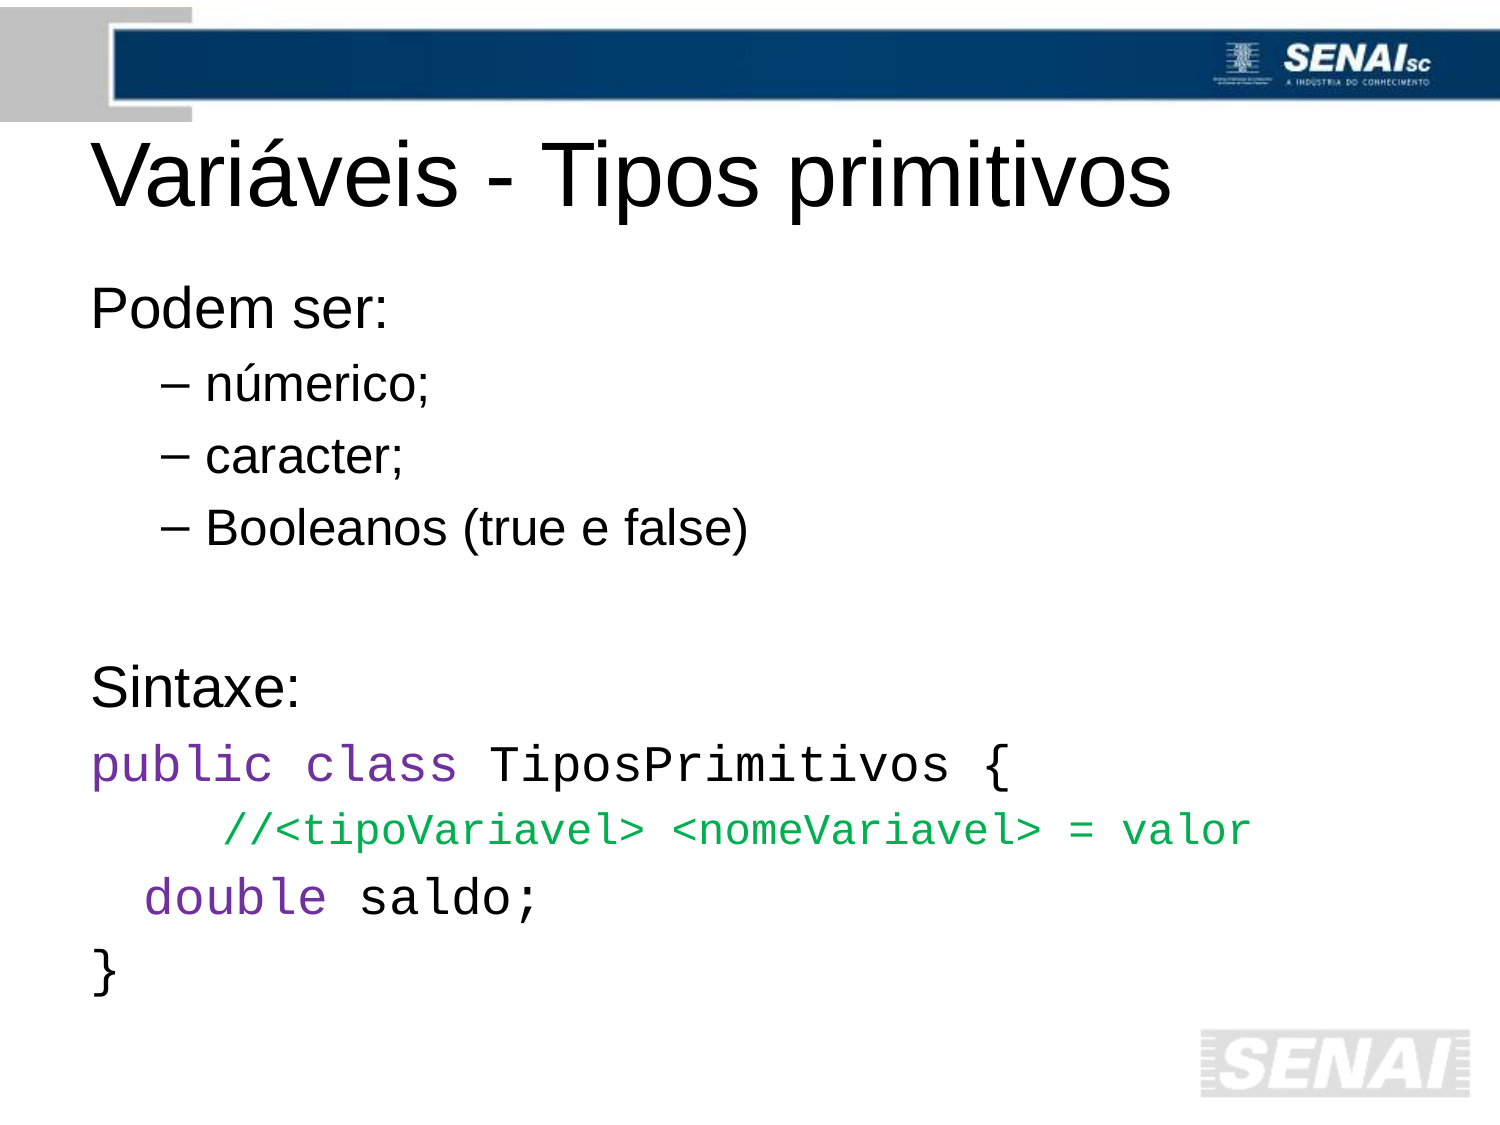

# Variáveis - Tipos primitivos
Podem ser:
númerico;
caracter;
Booleanos (true e false)

Sintaxe:
public class TiposPrimitivos {
	//<tipoVariavel> <nomeVariavel> = valor
	double saldo;
}